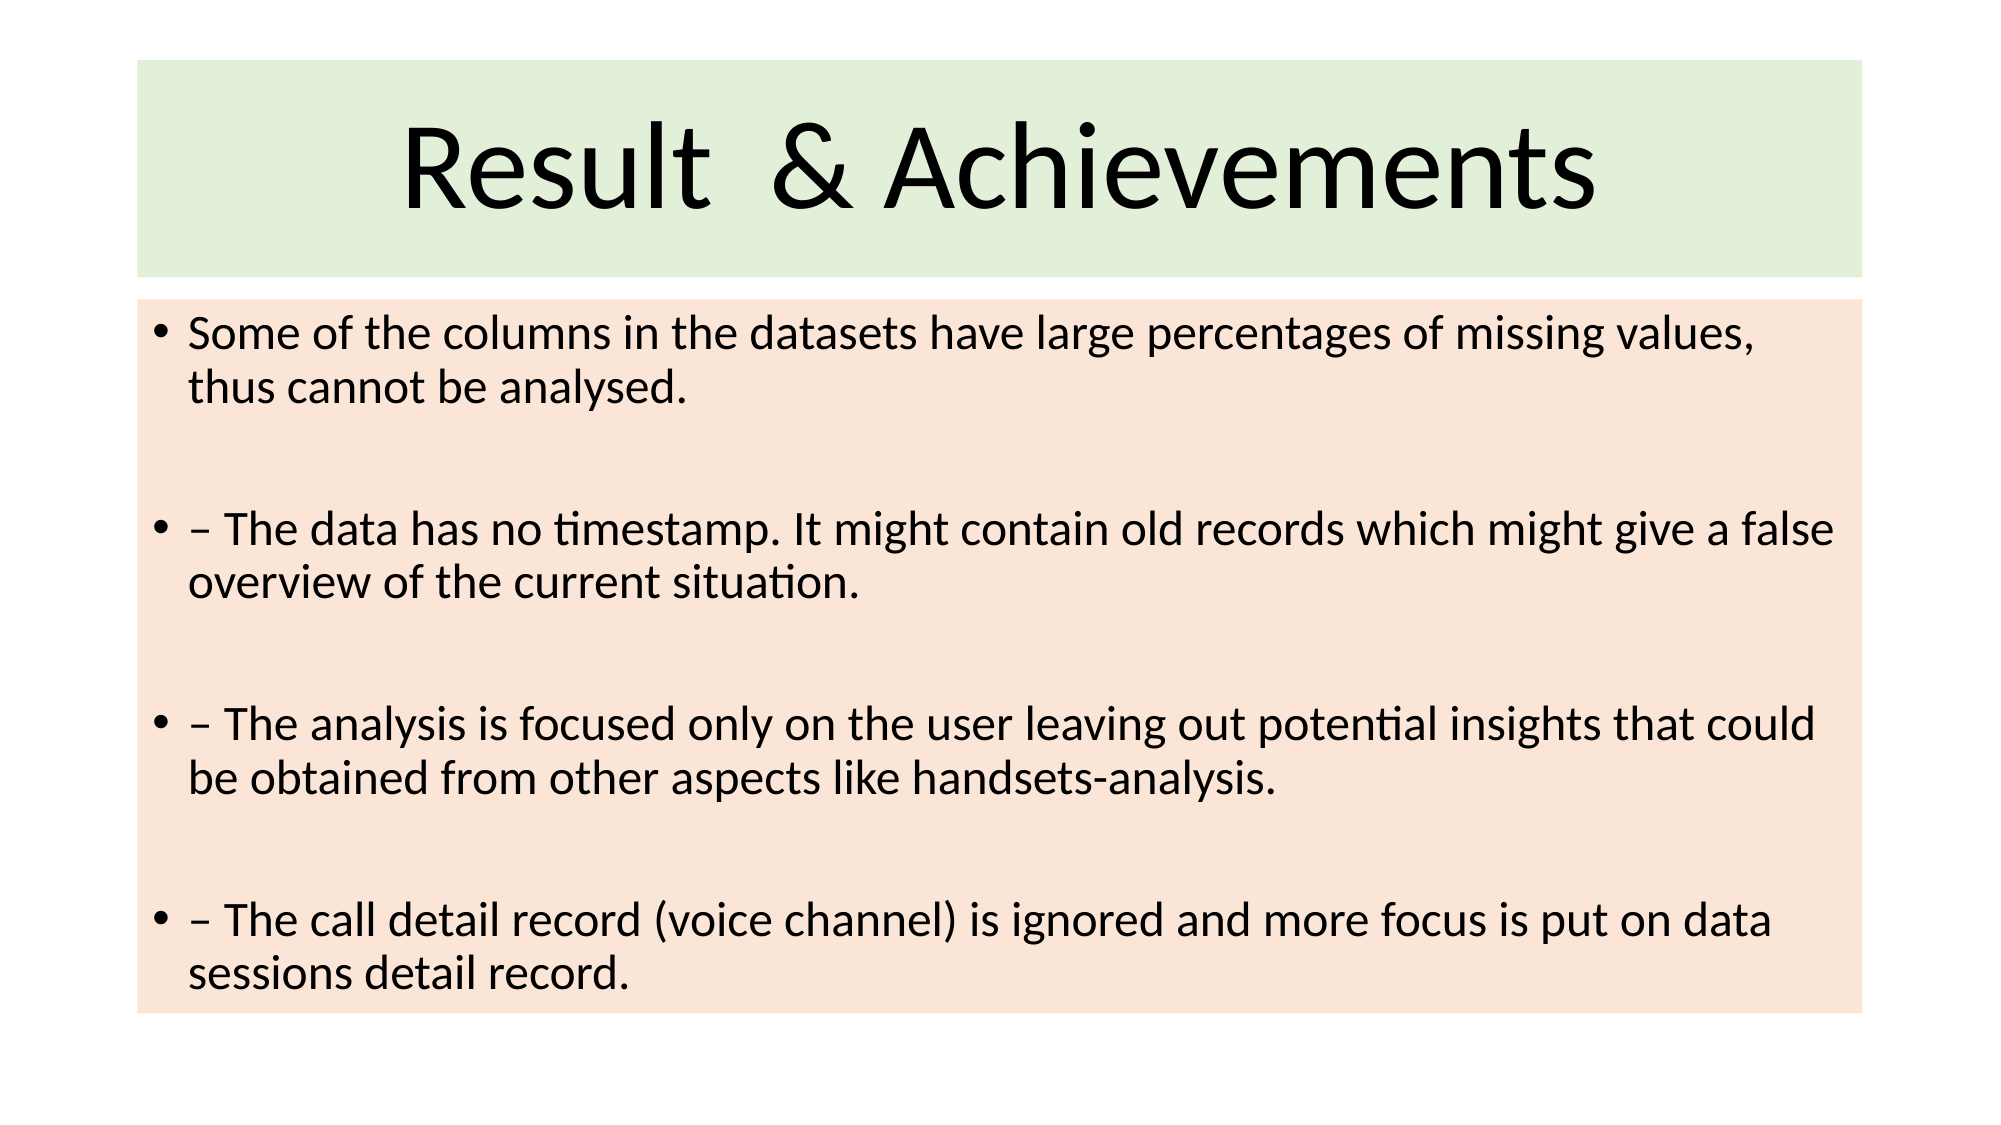

# Result  & Achievements
Some of the columns in the datasets have large percentages of missing values, thus cannot be analysed.

– The data has no timestamp. It might contain old records which might give a false overview of the current situation.

– The analysis is focused only on the user leaving out potential insights that could be obtained from other aspects like handsets-analysis.

– The call detail record (voice channel) is ignored and more focus is put on data sessions detail record.